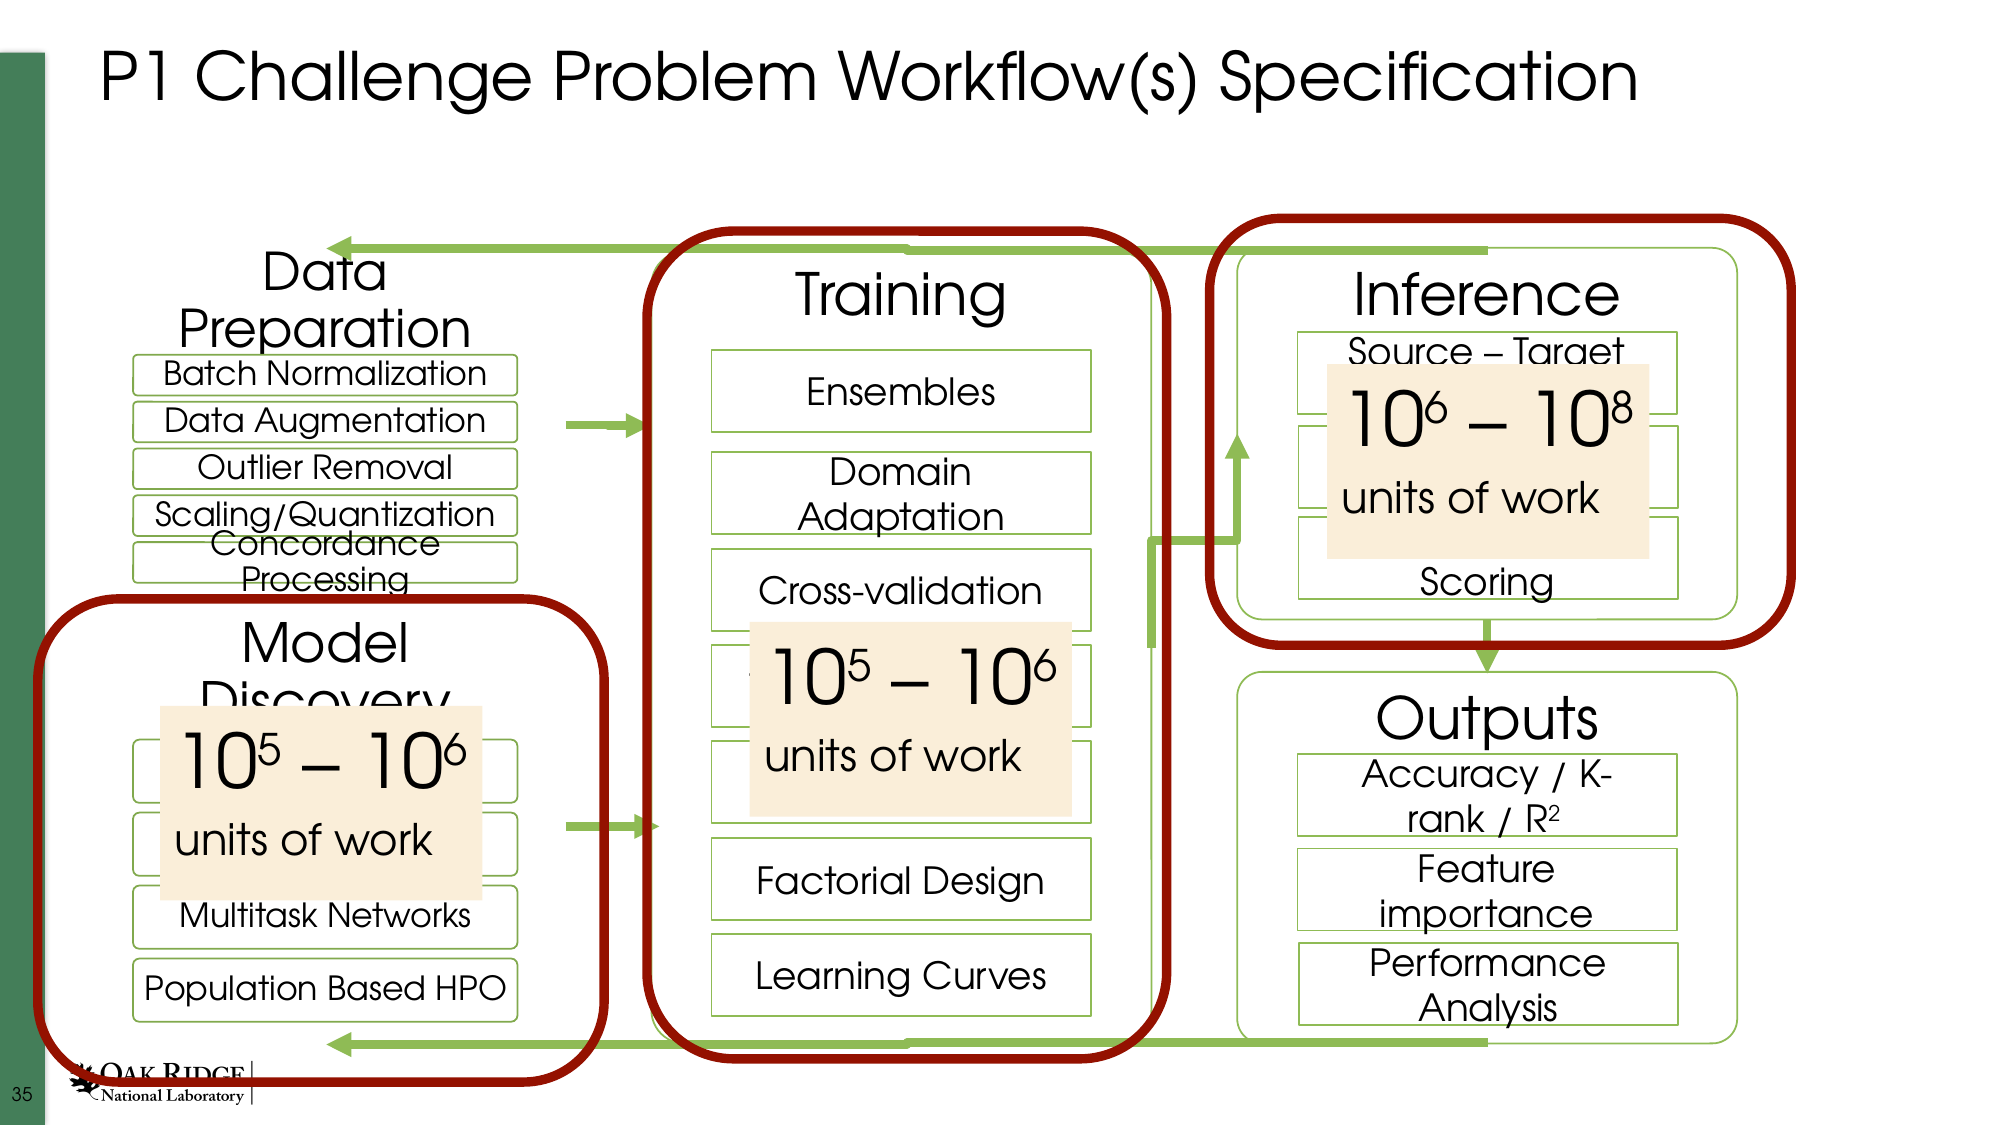

# P1 Challenge Problem Workflow(s) Specification

Data Preparation
Batch Normalization
Data Augmentation
Outlier Removal
Scaling/Quantization
Concordance Processing
Training
Inference

Source – Target Pairs
Ensembles
106 – 108
units of work
Drug Combinations
Domain Adaptation
Confidence Scoring
Cross-validation

Model Discovery
Residual Networks
Convolution
Multitask Networks
Population Based HPO
105 – 106
units of work
Transfer Learning

Outputs
105 – 106
units of work
UQ
Accuracy / K-rank / R2
Factorial Design
Feature importance
Learning Curves
Performance Analysis